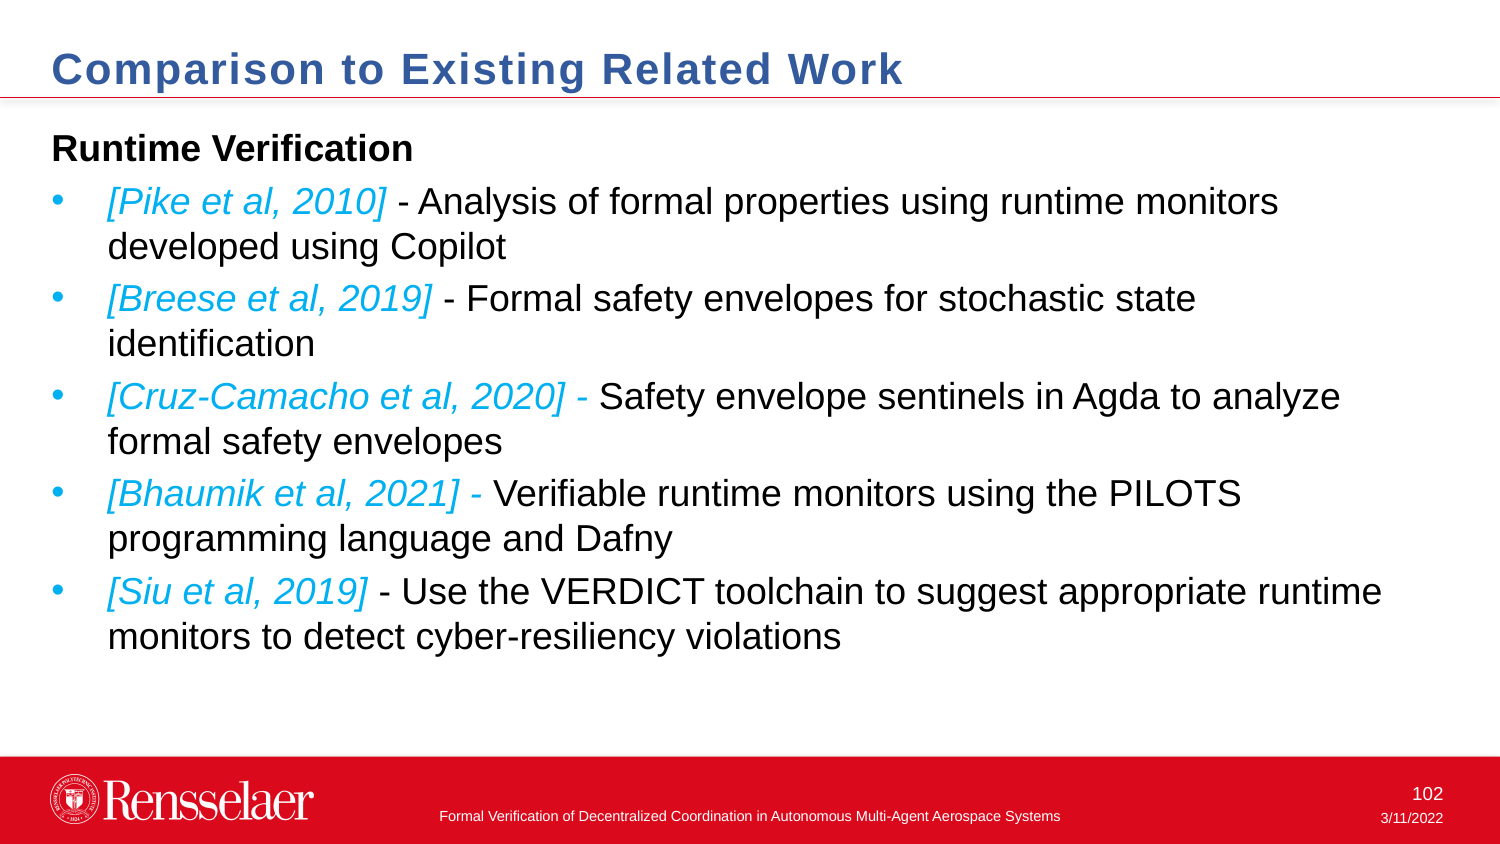

Comparison to Existing Related Work
Runtime Verification
[Pike et al, 2010] - Analysis of formal properties using runtime monitors developed using Copilot
[Breese et al, 2019] - Formal safety envelopes for stochastic state identification
[Cruz-Camacho et al, 2020] - Safety envelope sentinels in Agda to analyze formal safety envelopes
[Bhaumik et al, 2021] - Verifiable runtime monitors using the PILOTS programming language and Dafny
[Siu et al, 2019] - Use the VERDICT toolchain to suggest appropriate runtime monitors to detect cyber-resiliency violations